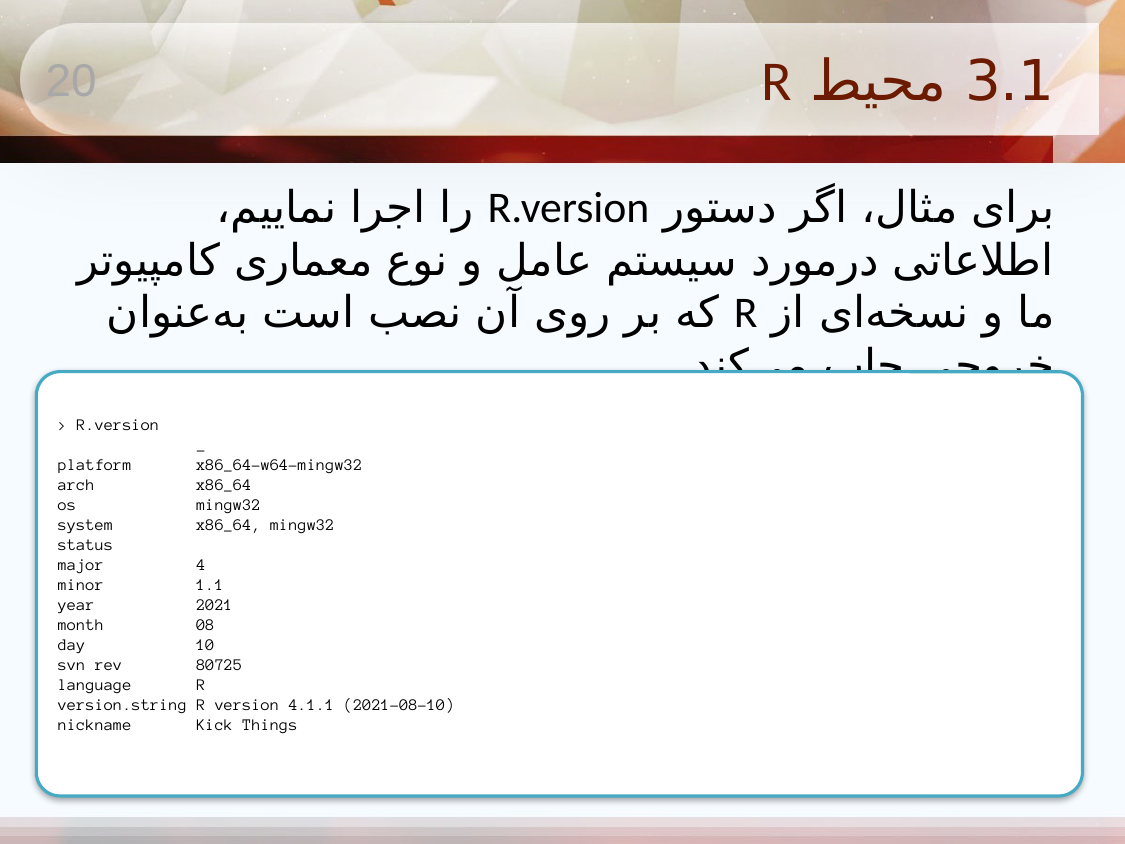

# 3.1 محیط R
20
برای مثال، اگر دستور R.version را اجرا نماییم، اطلاعاتی درمورد سیستم عامل و نوع معماری کامپیوتر ما و نسخه‌ای از R که بر روی آن نصب است به‌عنوان خروجی چاپ می‌کند.

> R.version
               _
platform       x86_64-w64-mingw32
arch           x86_64
os             mingw32
system         x86_64, mingw32
status
major          4
minor          1.1
year           2021
month          08
day            10
svn rev        80725
language       R
version.string R version 4.1.1 (2021-08-10)
nickname       Kick Things